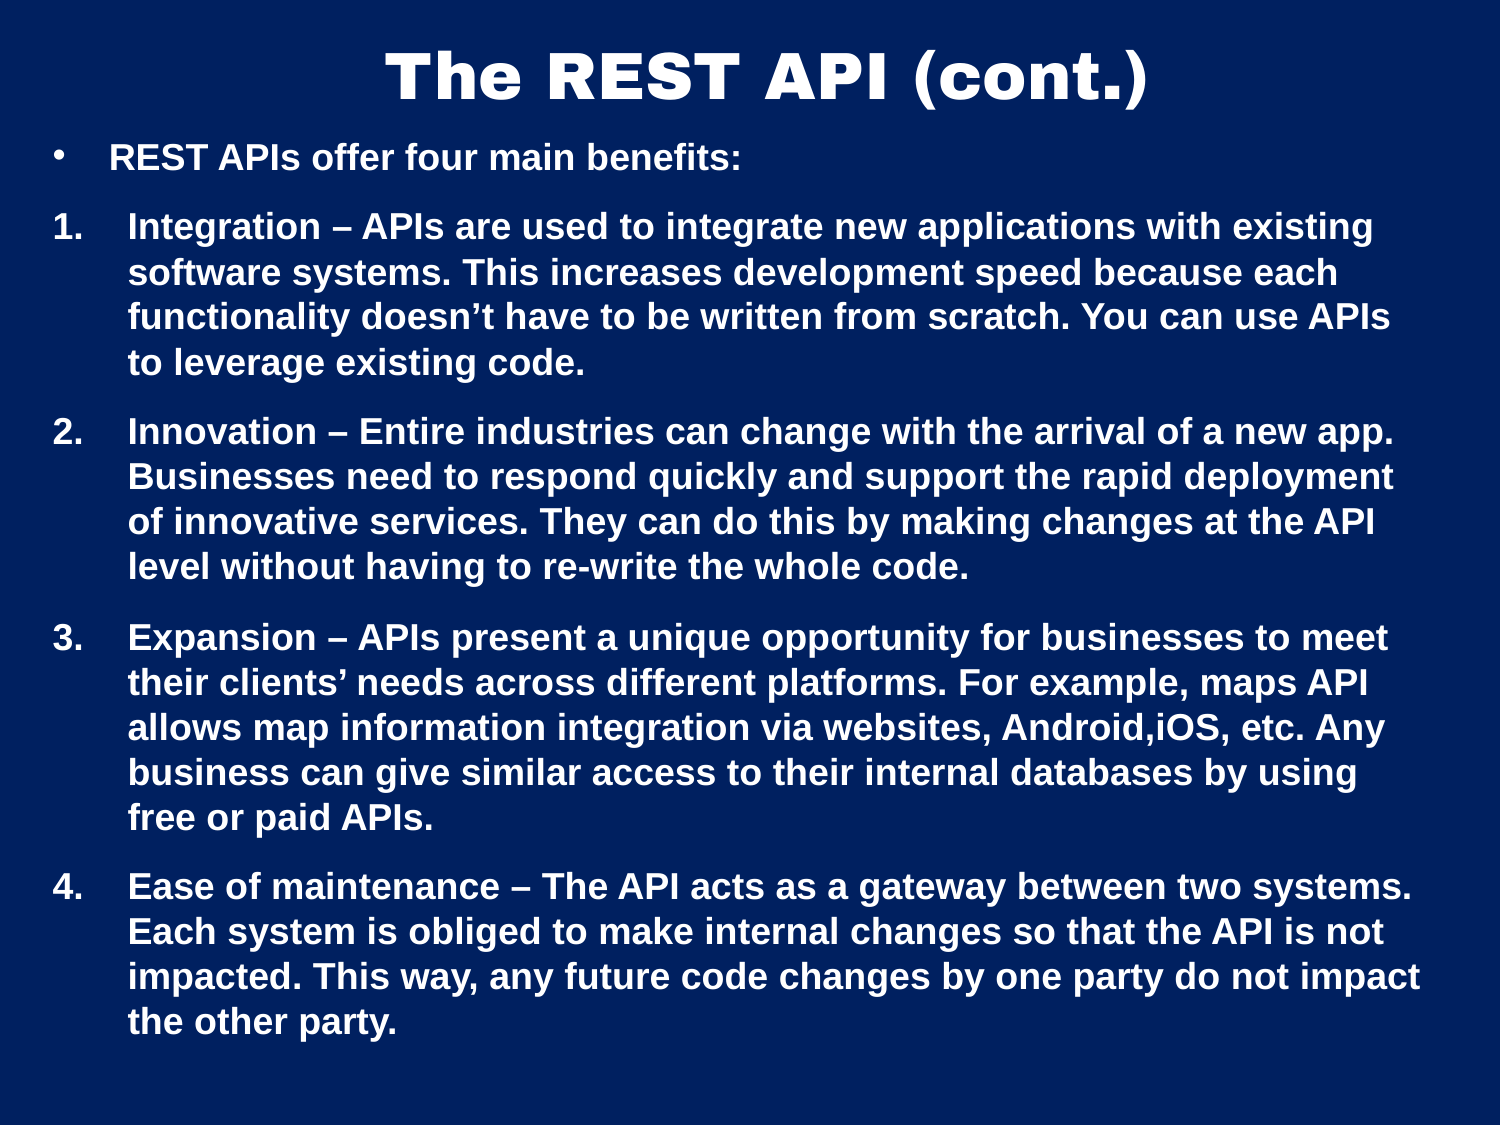

# The REST API (cont.)
REST APIs offer four main benefits:
Integration – APIs are used to integrate new applications with existing software systems. This increases development speed because each functionality doesn’t have to be written from scratch. You can use APIs to leverage existing code.
Innovation – Entire industries can change with the arrival of a new app. Businesses need to respond quickly and support the rapid deployment of innovative services. They can do this by making changes at the API level without having to re-write the whole code.
Expansion – APIs present a unique opportunity for businesses to meet their clients’ needs across different platforms. For example, maps API allows map information integration via websites, Android,iOS, etc. Any business can give similar access to their internal databases by using free or paid APIs.
Ease of maintenance – The API acts as a gateway between two systems. Each system is obliged to make internal changes so that the API is not impacted. This way, any future code changes by one party do not impact the other party.